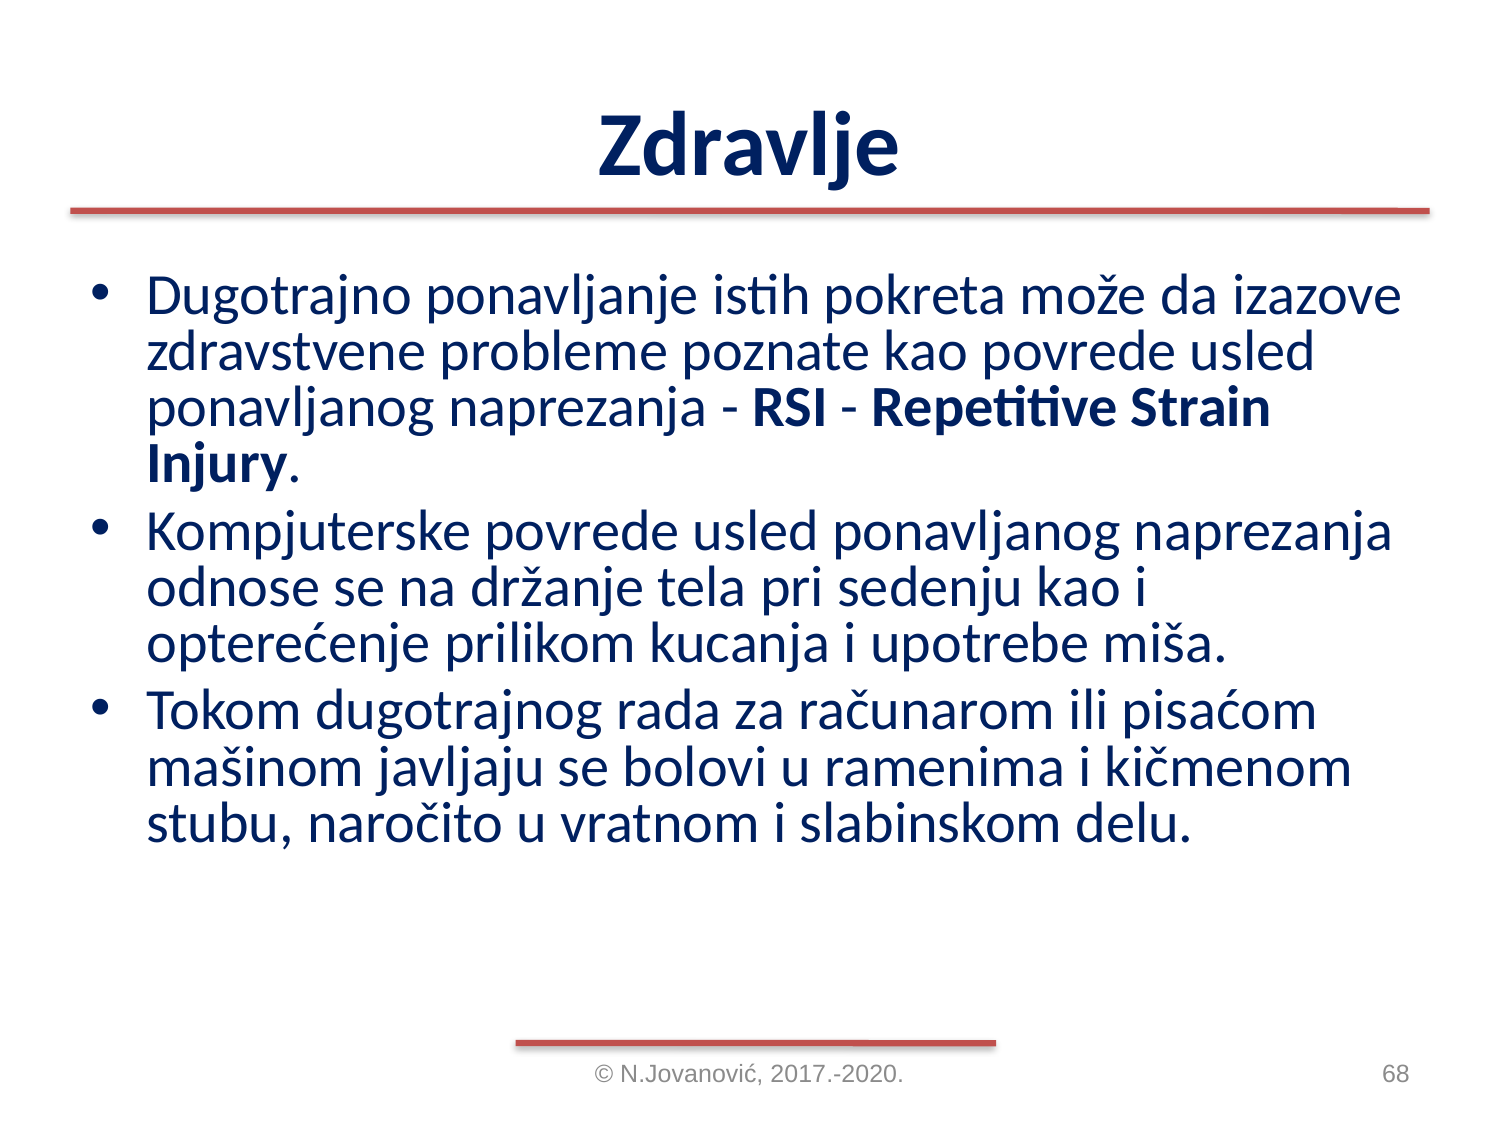

# Zdravlje
Dugotrajno ponavljanje istih pokreta može da izazove zdravstvene probleme poznate kao povrede usled ponavljanog naprezanja - RSI - Repetitive Strain Injury.
Kompjuterske povrede usled ponavljanog naprezanja odnose se na držanje tela pri sedenju kao i opterećenje prilikom kucanja i upotrebe miša.
Tokom dugotrajnog rada za računarom ili pisaćom mašinom javljaju se bolovi u ramenima i kičmenom stubu, naročito u vratnom i slabinskom delu.
© N.Jovanović, 2017.-2020.
68